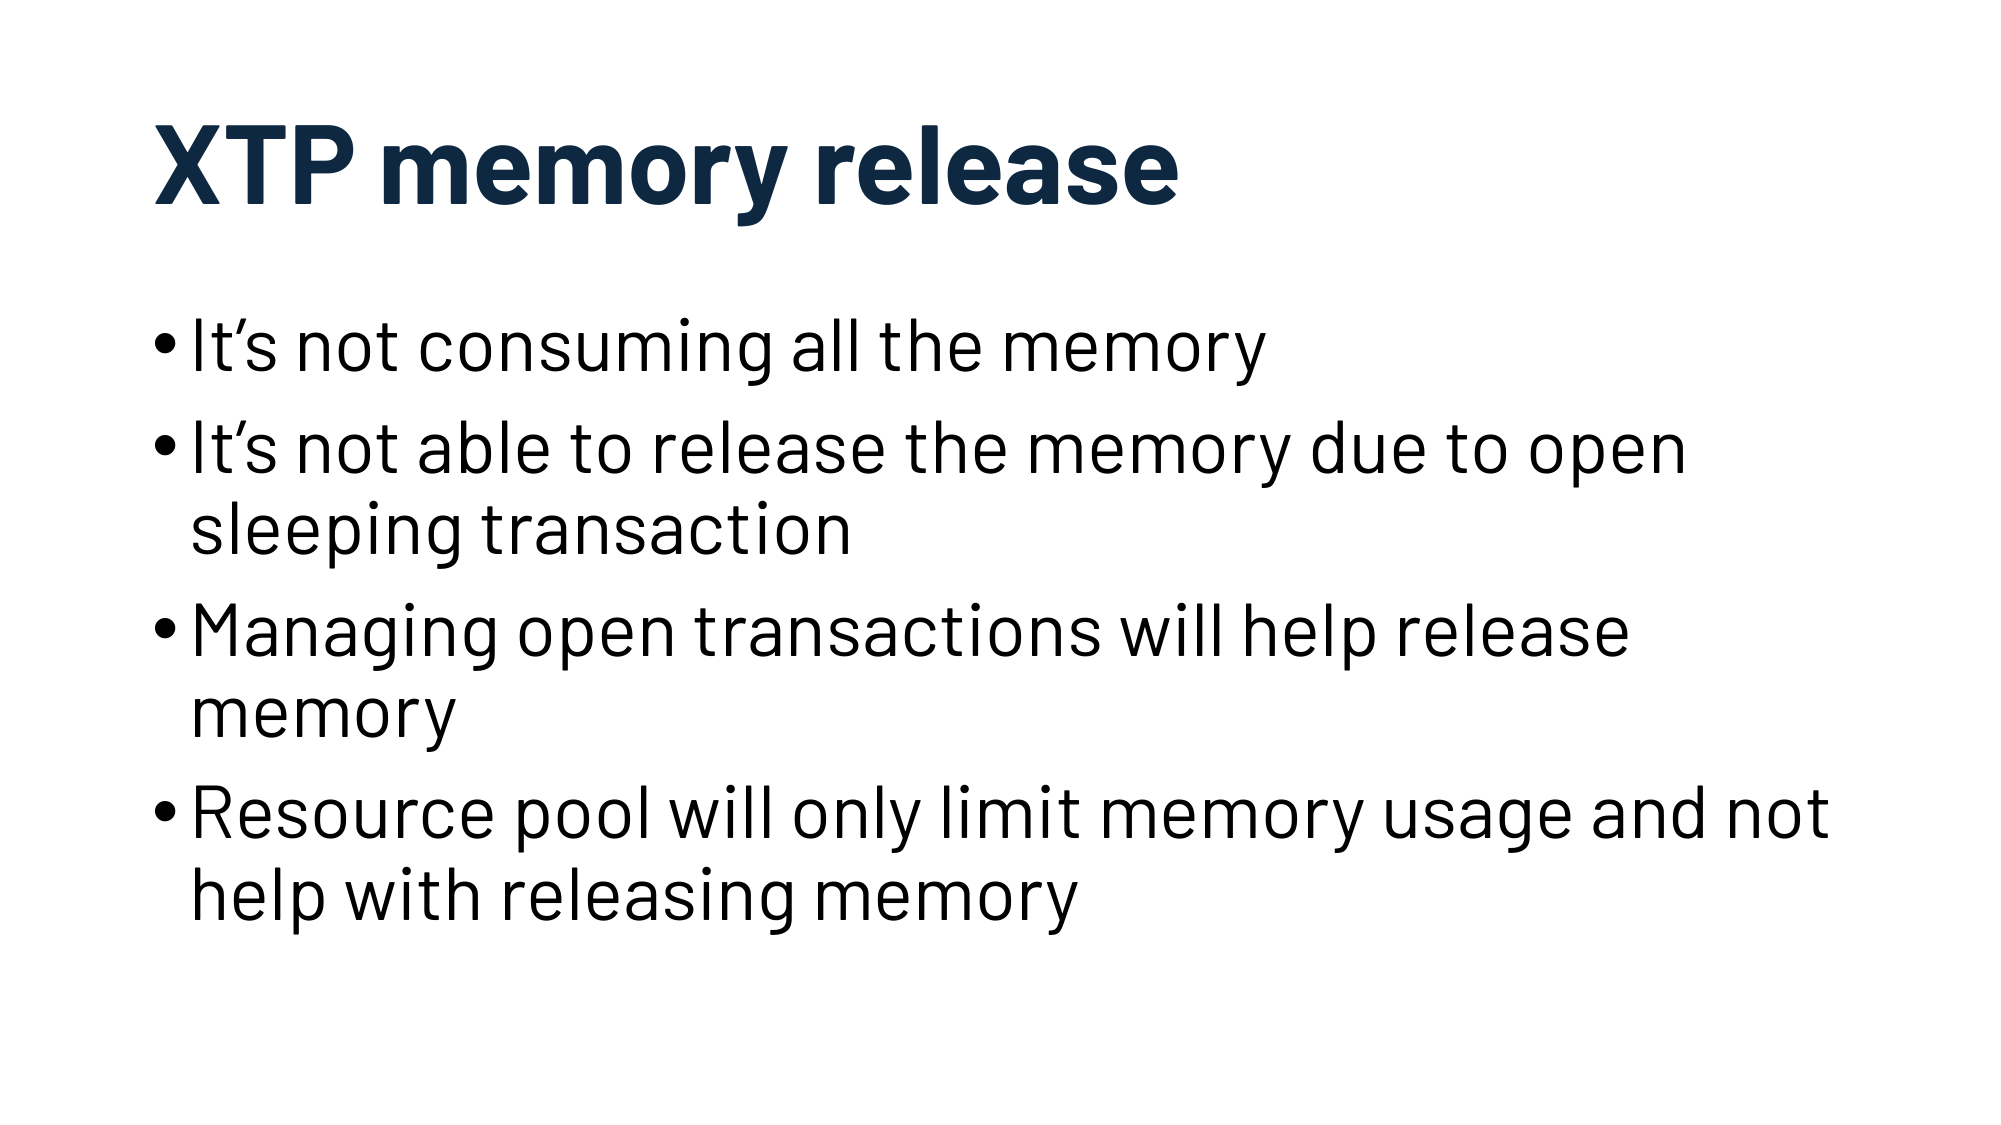

# XTP memory release
It’s not consuming all the memory
It’s not able to release the memory due to open sleeping transaction
Managing open transactions will help release memory
Resource pool will only limit memory usage and not help with releasing memory